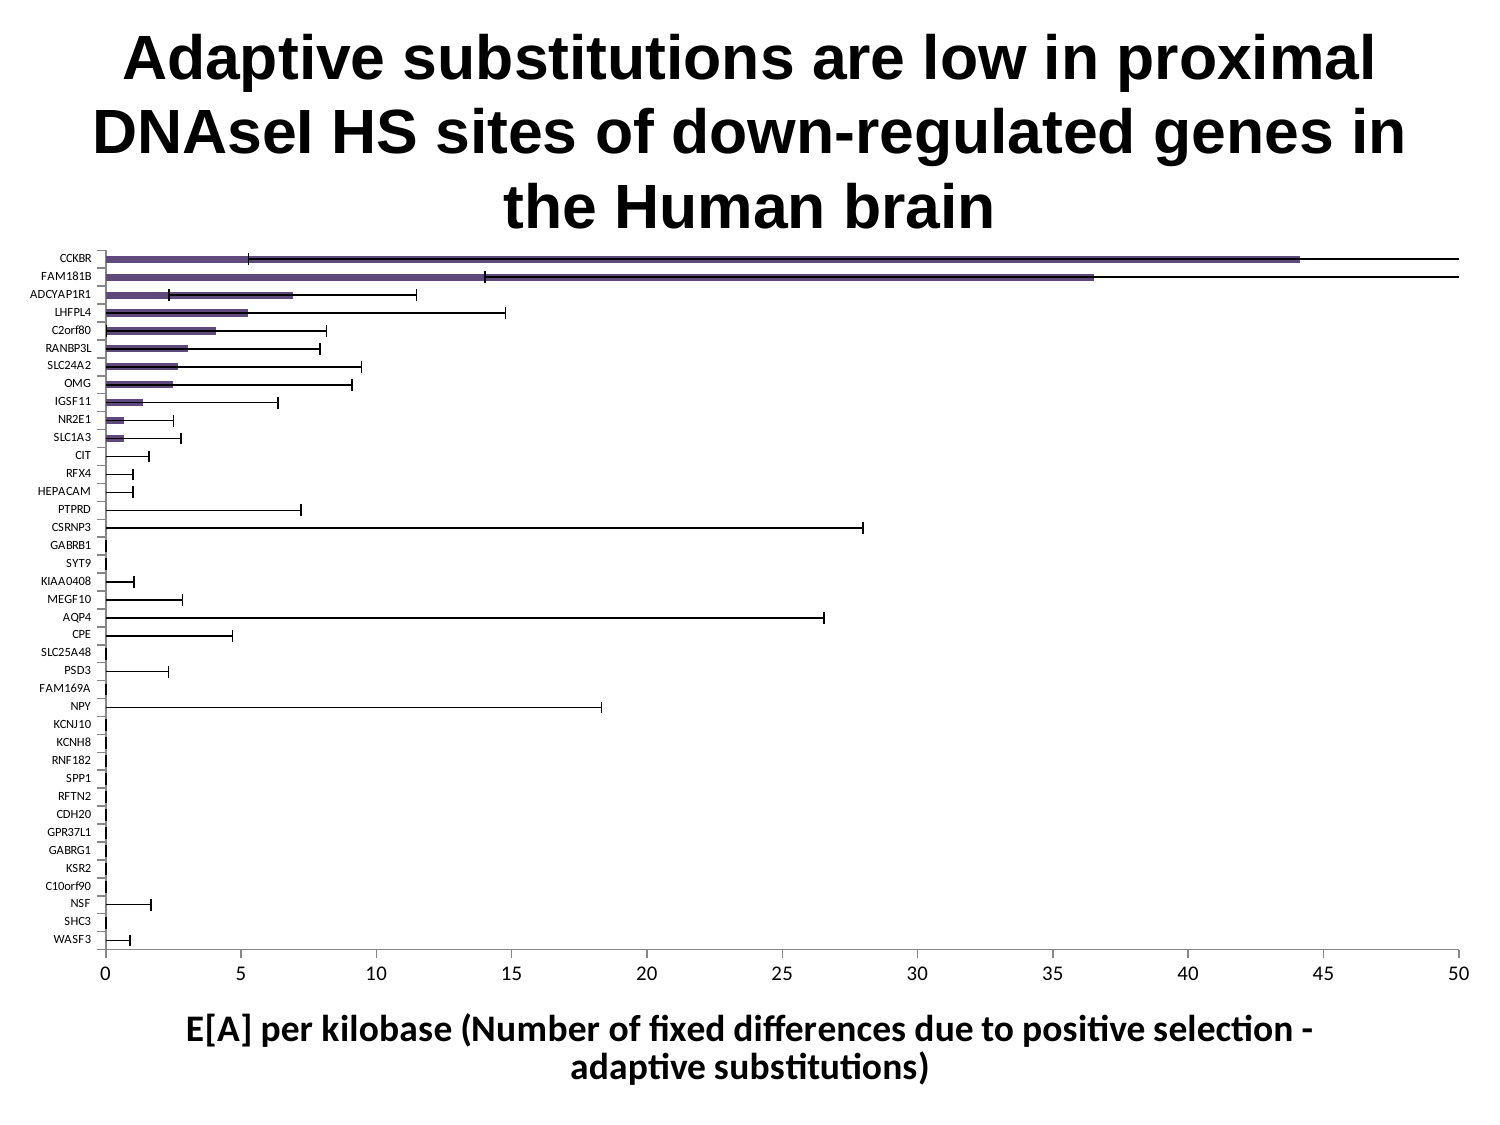

# Adaptive substitutions are low in proximal DNAseI HS sites of down-regulated genes in the Human brain

### Chart

| Category | E[A] |
|---|---|
| WASF3 | 0.0 |
| SHC3 | 0.0 |
| NSF | 0.0 |
| C10orf90 | 0.0 |
| KSR2 | 0.0 |
| GABRG1 | 0.0 |
| GPR37L1 | 0.0 |
| CDH20 | 0.0 |
| RFTN2 | 0.0 |
| SPP1 | 0.0 |
| RNF182 | 0.0 |
| KCNH8 | 0.0 |
| KCNJ10 | 0.0 |
| NPY | 0.0 |
| FAM169A | 0.0 |
| PSD3 | 0.0 |
| SLC25A48 | 0.0 |
| CPE | 0.0 |
| AQP4 | 0.0 |
| MEGF10 | 0.0 |
| KIAA0408 | 0.0 |
| SYT9 | 0.0 |
| GABRB1 | 0.0 |
| CSRNP3 | 0.0 |
| PTPRD | 0.0 |
| HEPACAM | 0.0 |
| RFX4 | 0.0 |
| CIT | 1.2e-05 |
| SLC1A3 | 0.661683 |
| NR2E1 | 0.672296 |
| IGSF11 | 1.378815 |
| OMG | 2.495434 |
| SLC24A2 | 2.670366 |
| RANBP3L | 3.026851999999999 |
| C2orf80 | 4.088321 |
| LHFPL4 | 5.25823 |
| ADCYAP1R1 | 6.909363 |
| FAM181B | 36.506546 |
| CCKBR | 44.131138 |